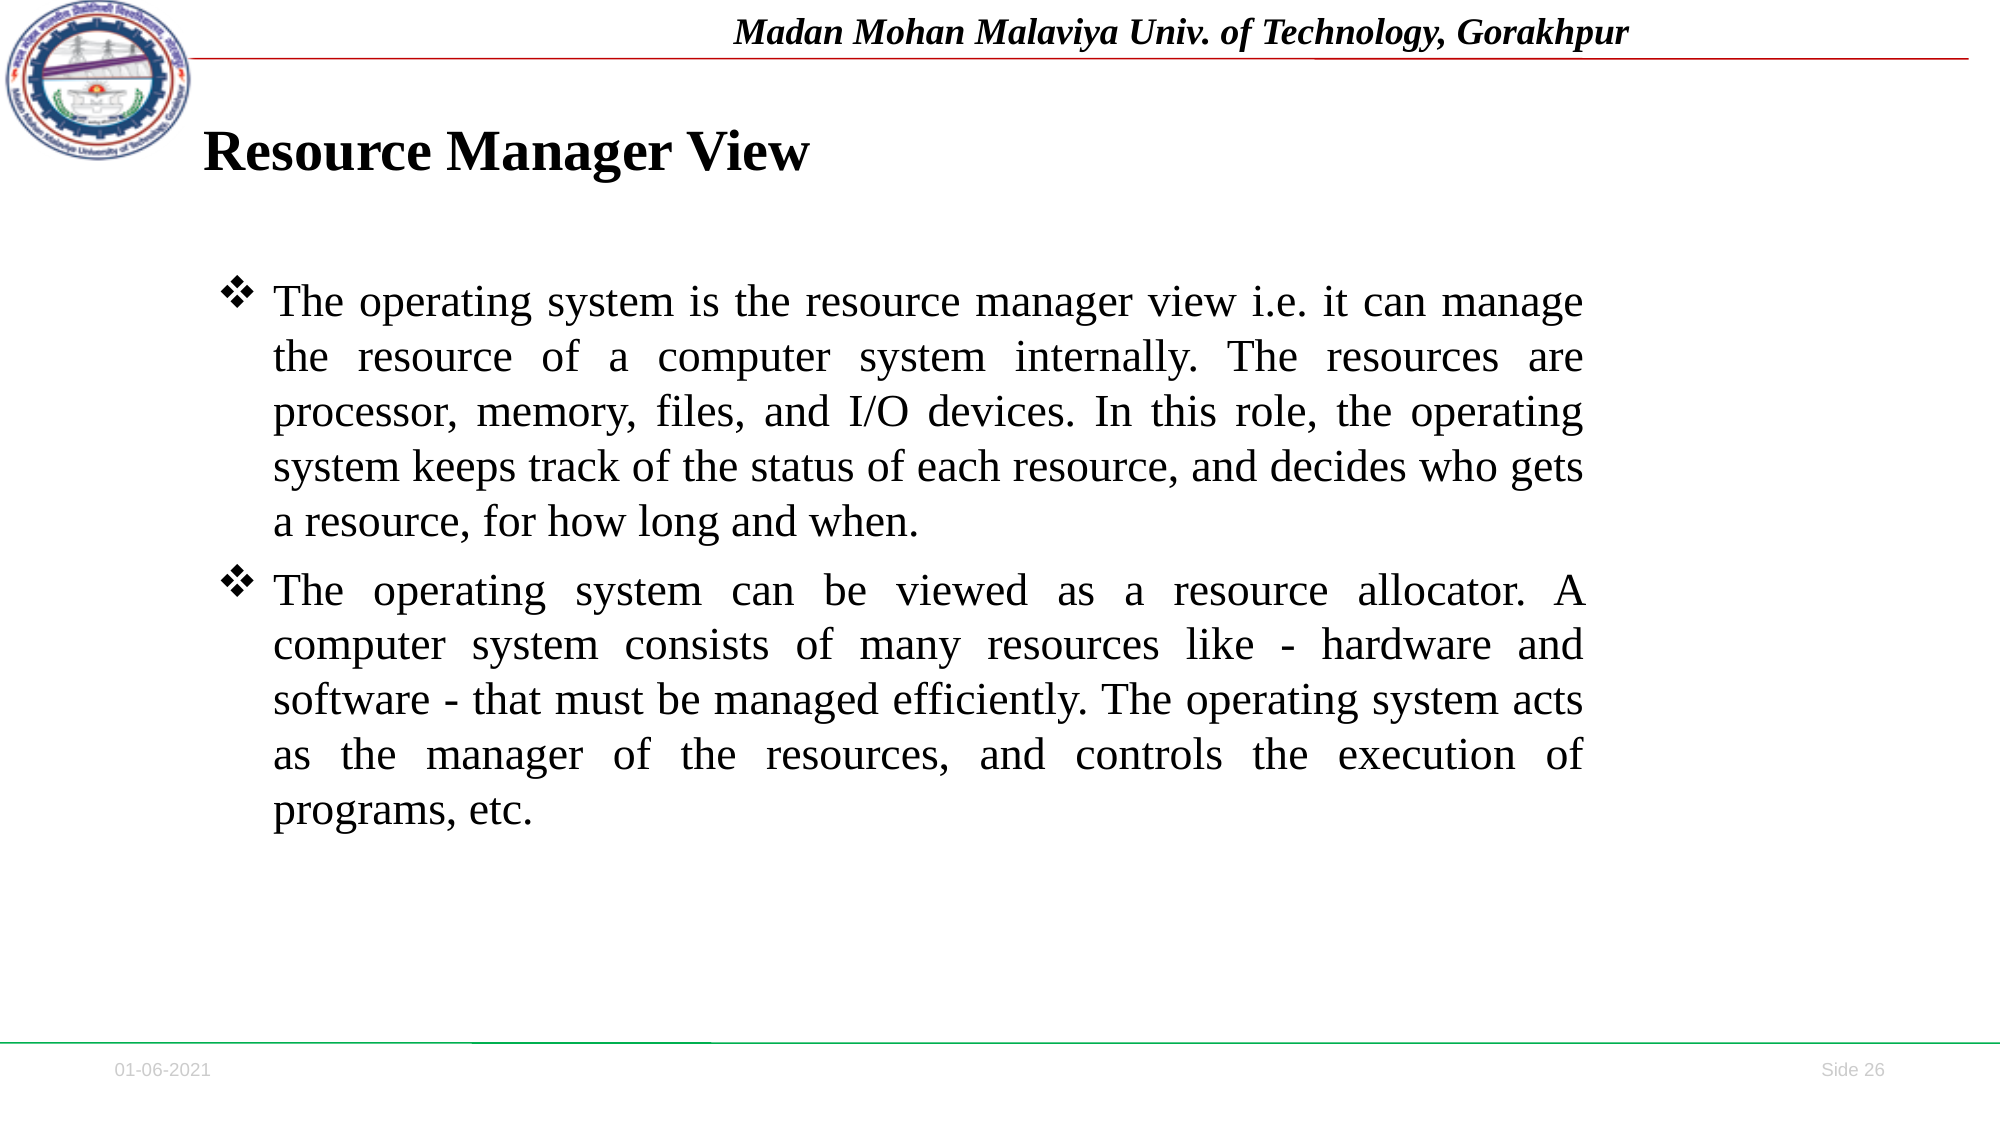

# Resource Manager View
The operating system is the resource manager view i.e. it can manage the resource of a computer system internally. The resources are processor, memory, files, and I/O devices. In this role, the operating system keeps track of the status of each resource, and decides who gets a resource, for how long and when.
The operating system can be viewed as a resource allocator. A computer system consists of many resources like - hardware and software - that must be managed efficiently. The operating system acts as the manager of the resources, and controls the execution of programs, etc.